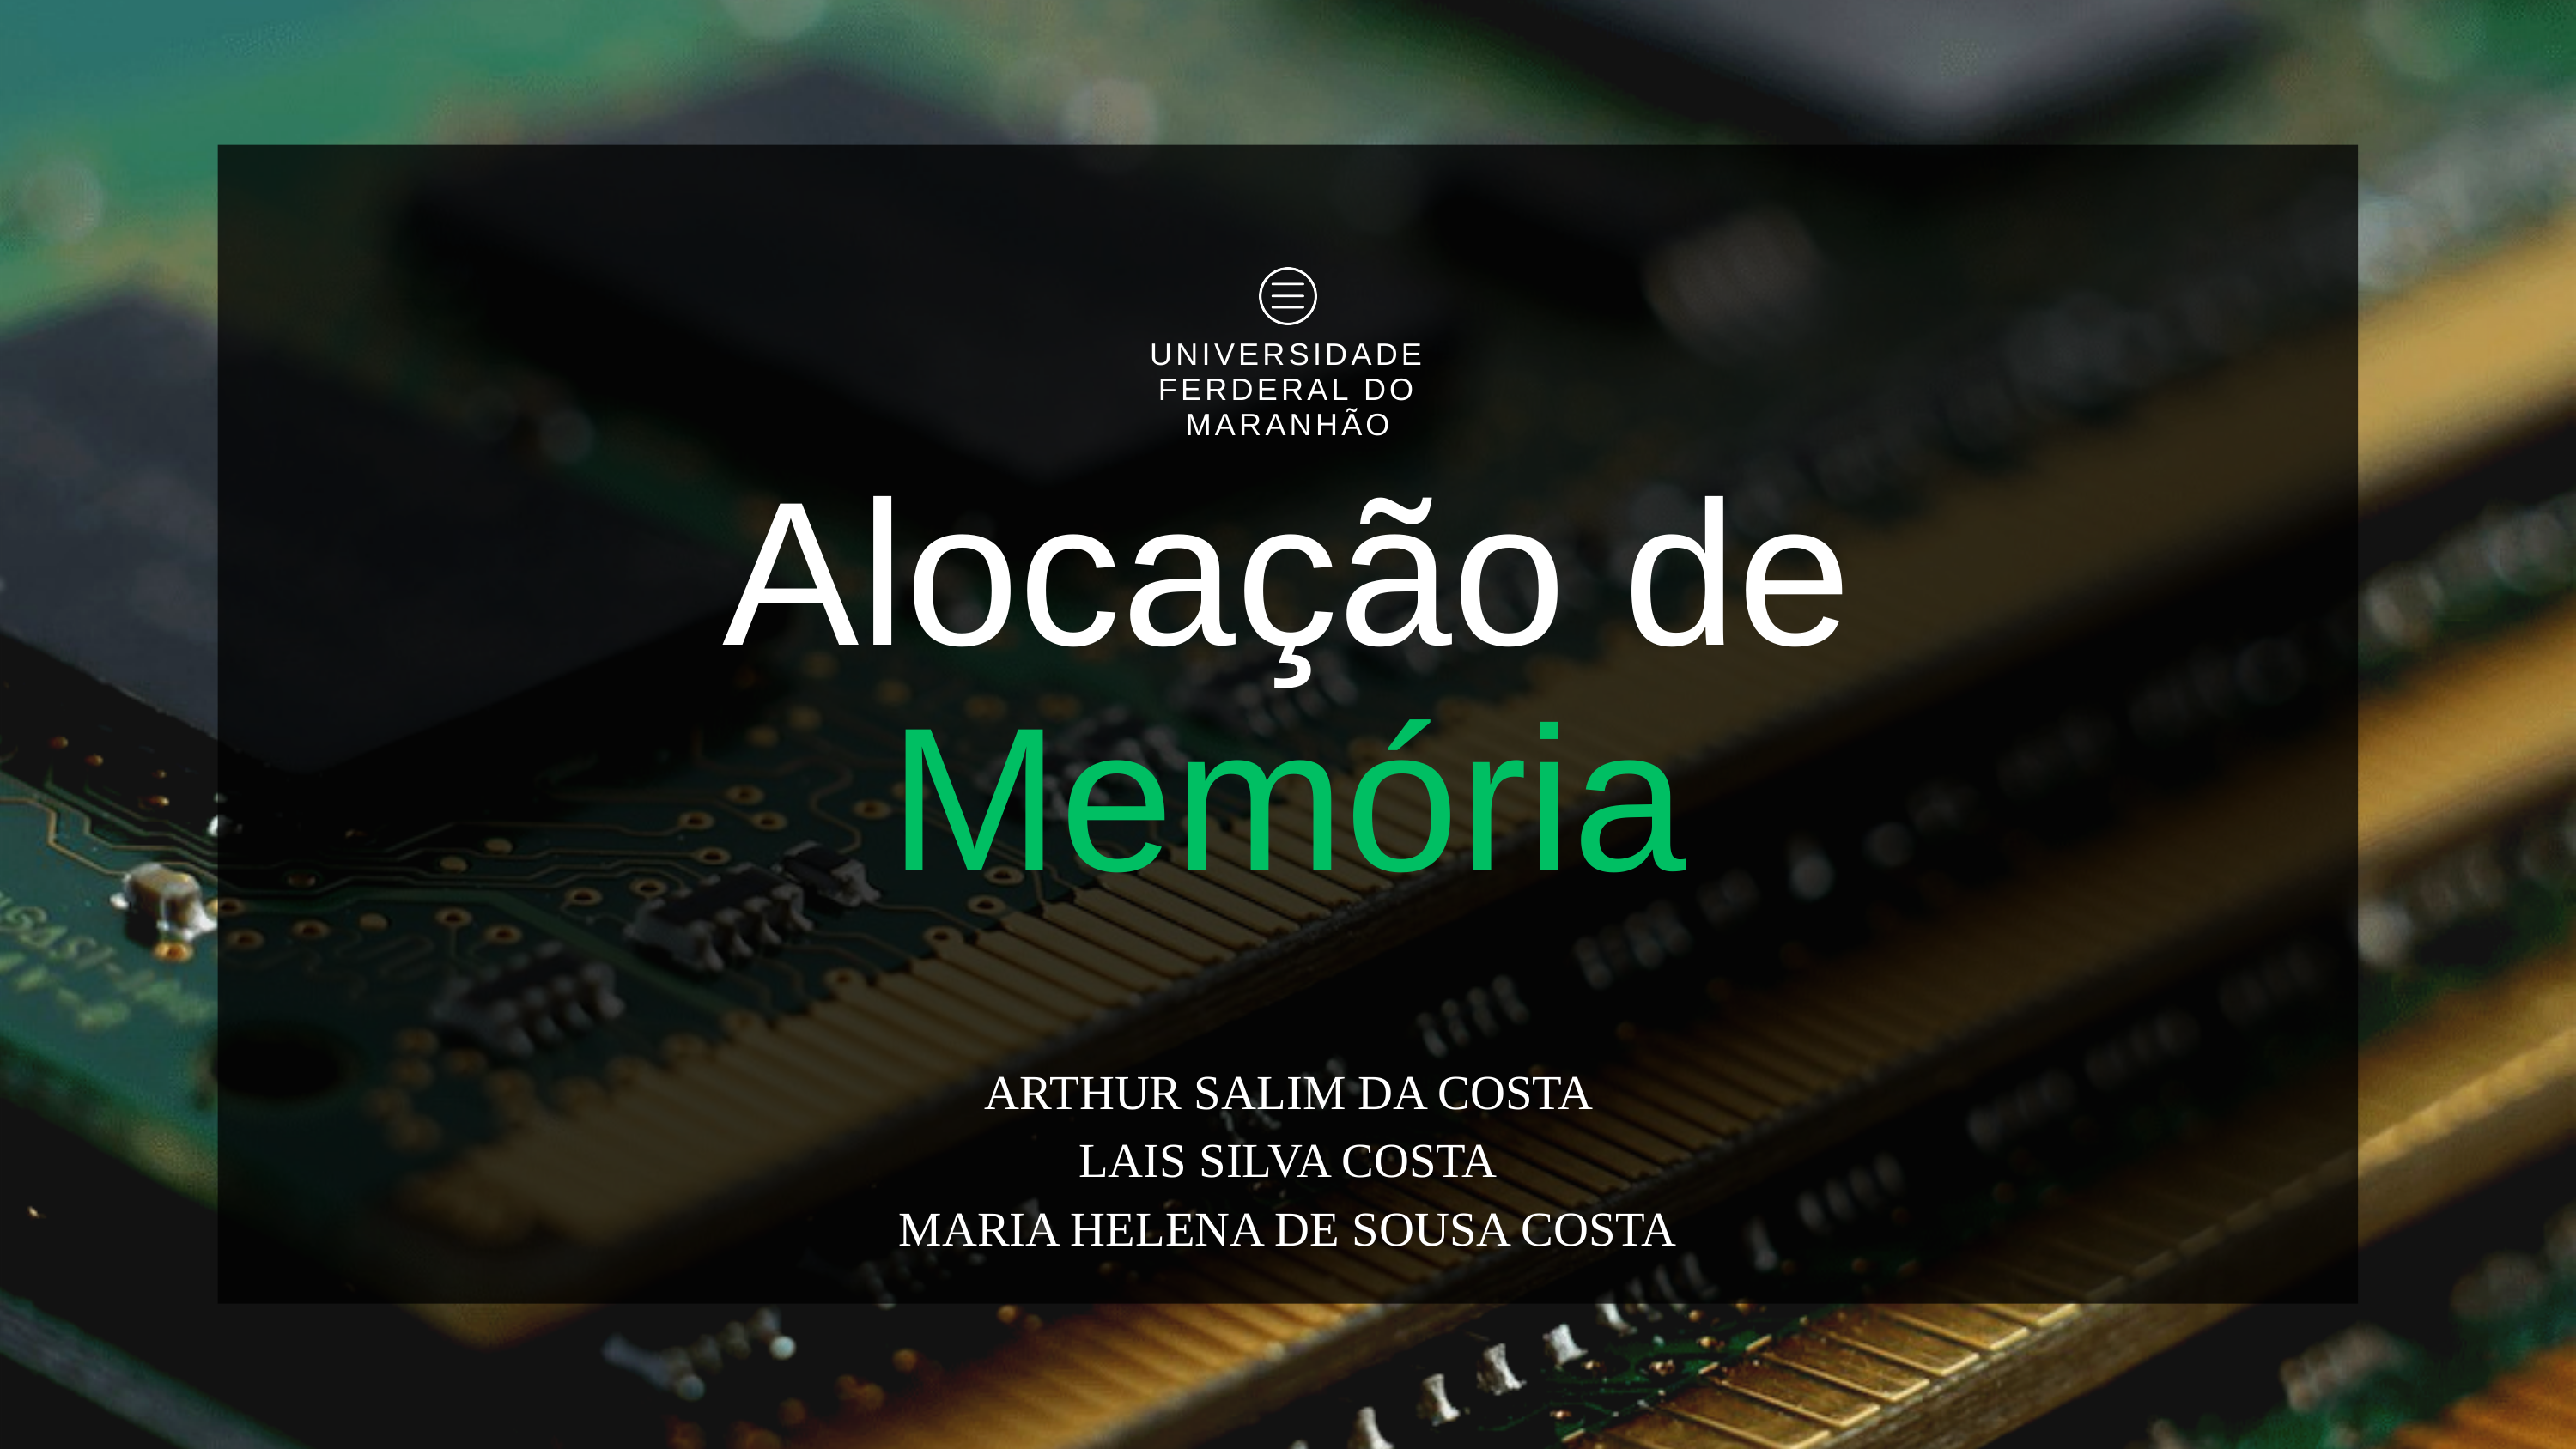

UNIVERSIDADE FERDERAL DO MARANHÃO

Alocação de Memória

 ARTHUR SALIM DA COSTA
LAIS SILVA COSTA
MARIA HELENA DE SOUSA COSTA